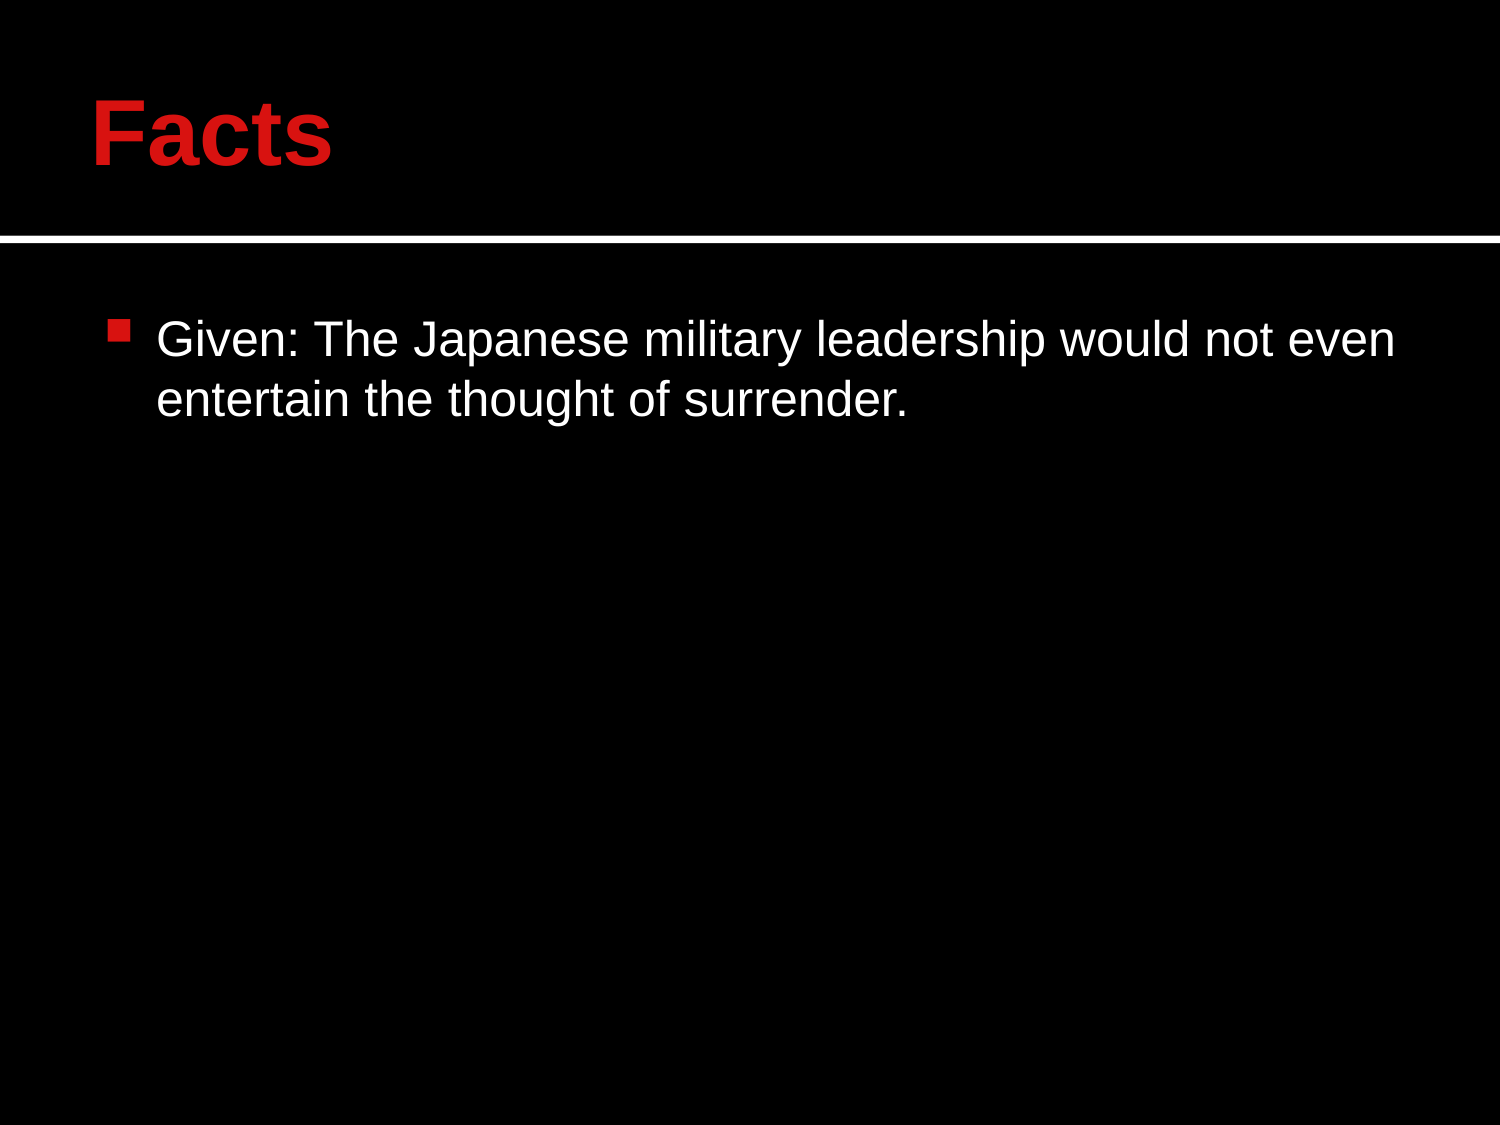

# Facts
Given: The Japanese military leadership would not even entertain the thought of surrender.